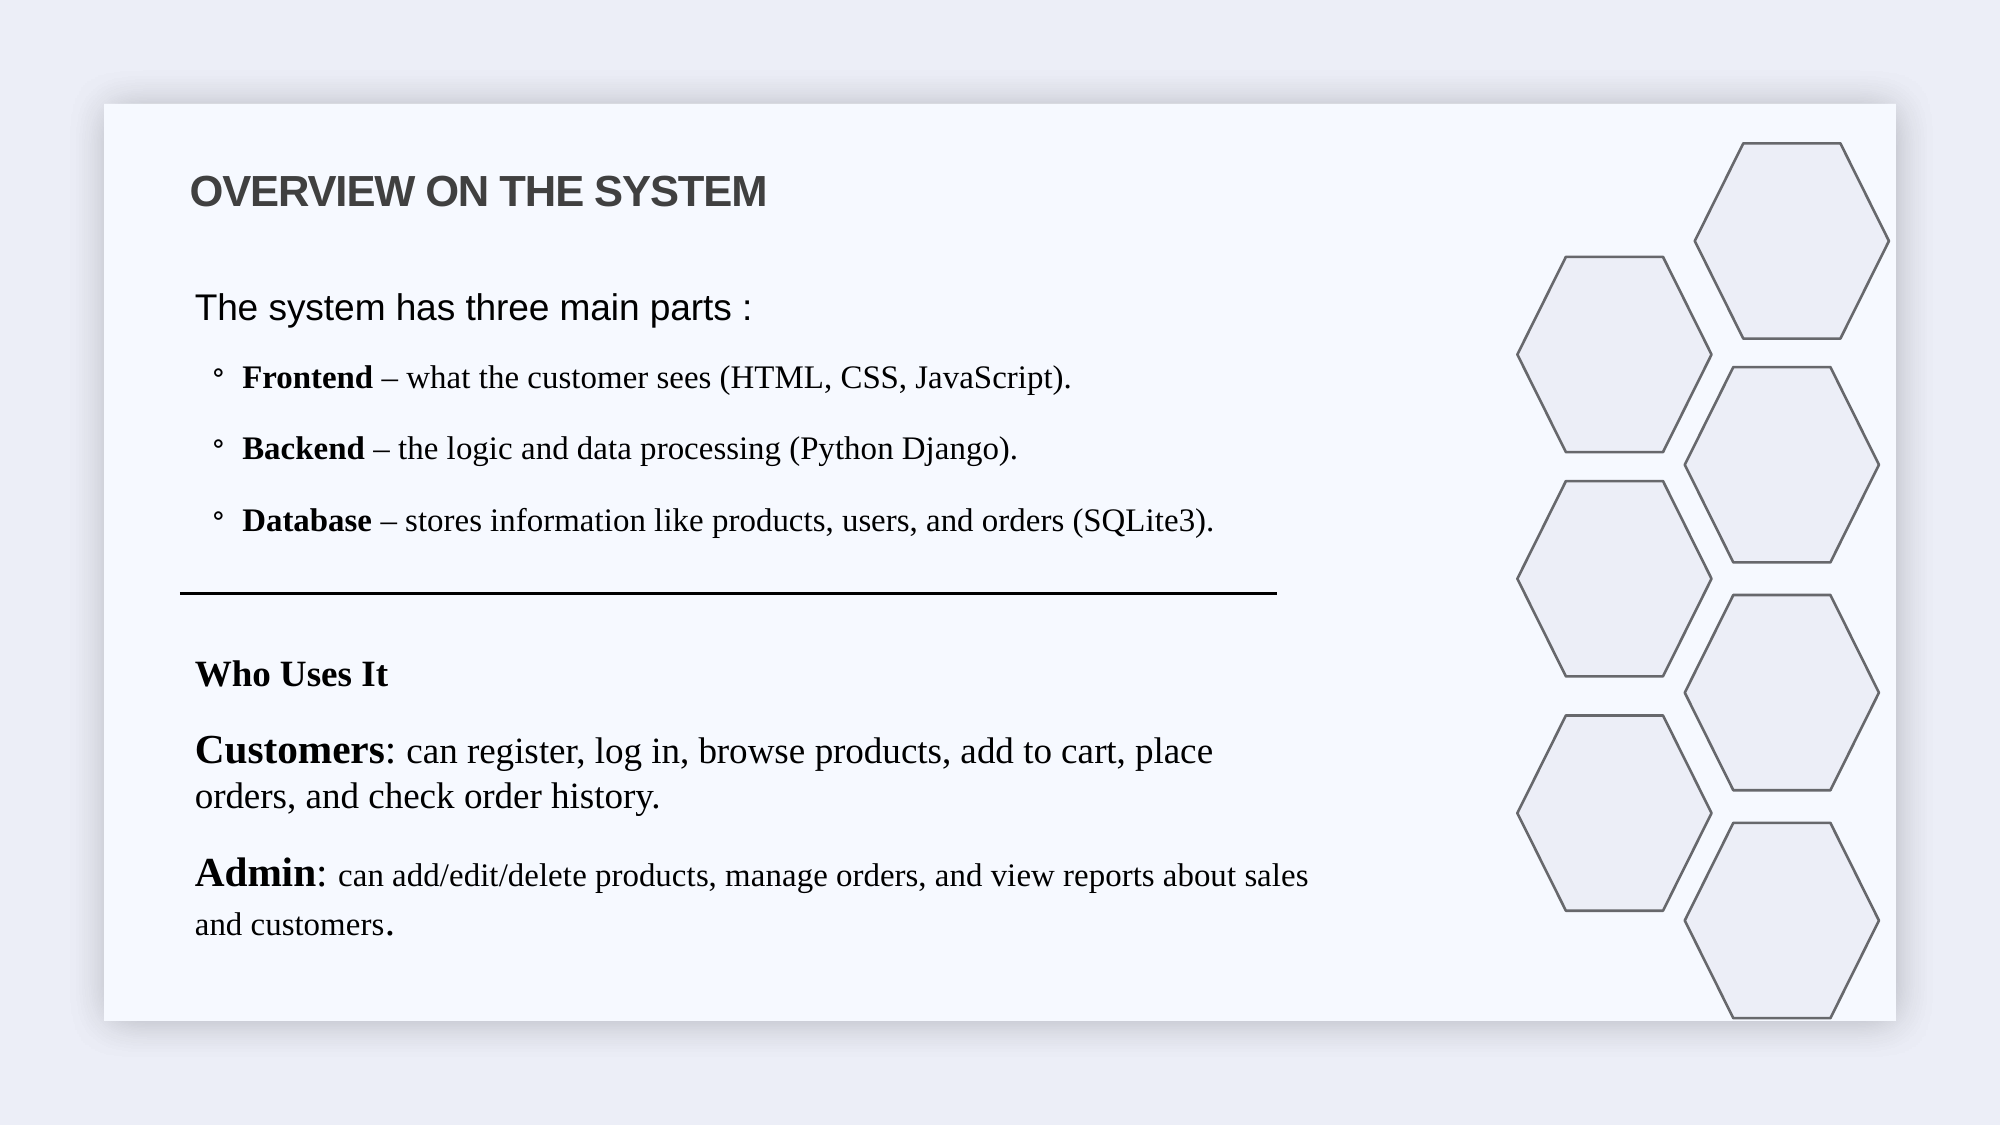

# Overview on the system

The system has three main parts :
Frontend – what the customer sees (HTML, CSS, JavaScript).
Backend – the logic and data processing (Python Django).
Database – stores information like products, users, and orders (SQLite3).

Who Uses It
Customers: can register, log in, browse products, add to cart, place orders, and check order history.
Admin: can add/edit/delete products, manage orders, and view reports about sales and customers.